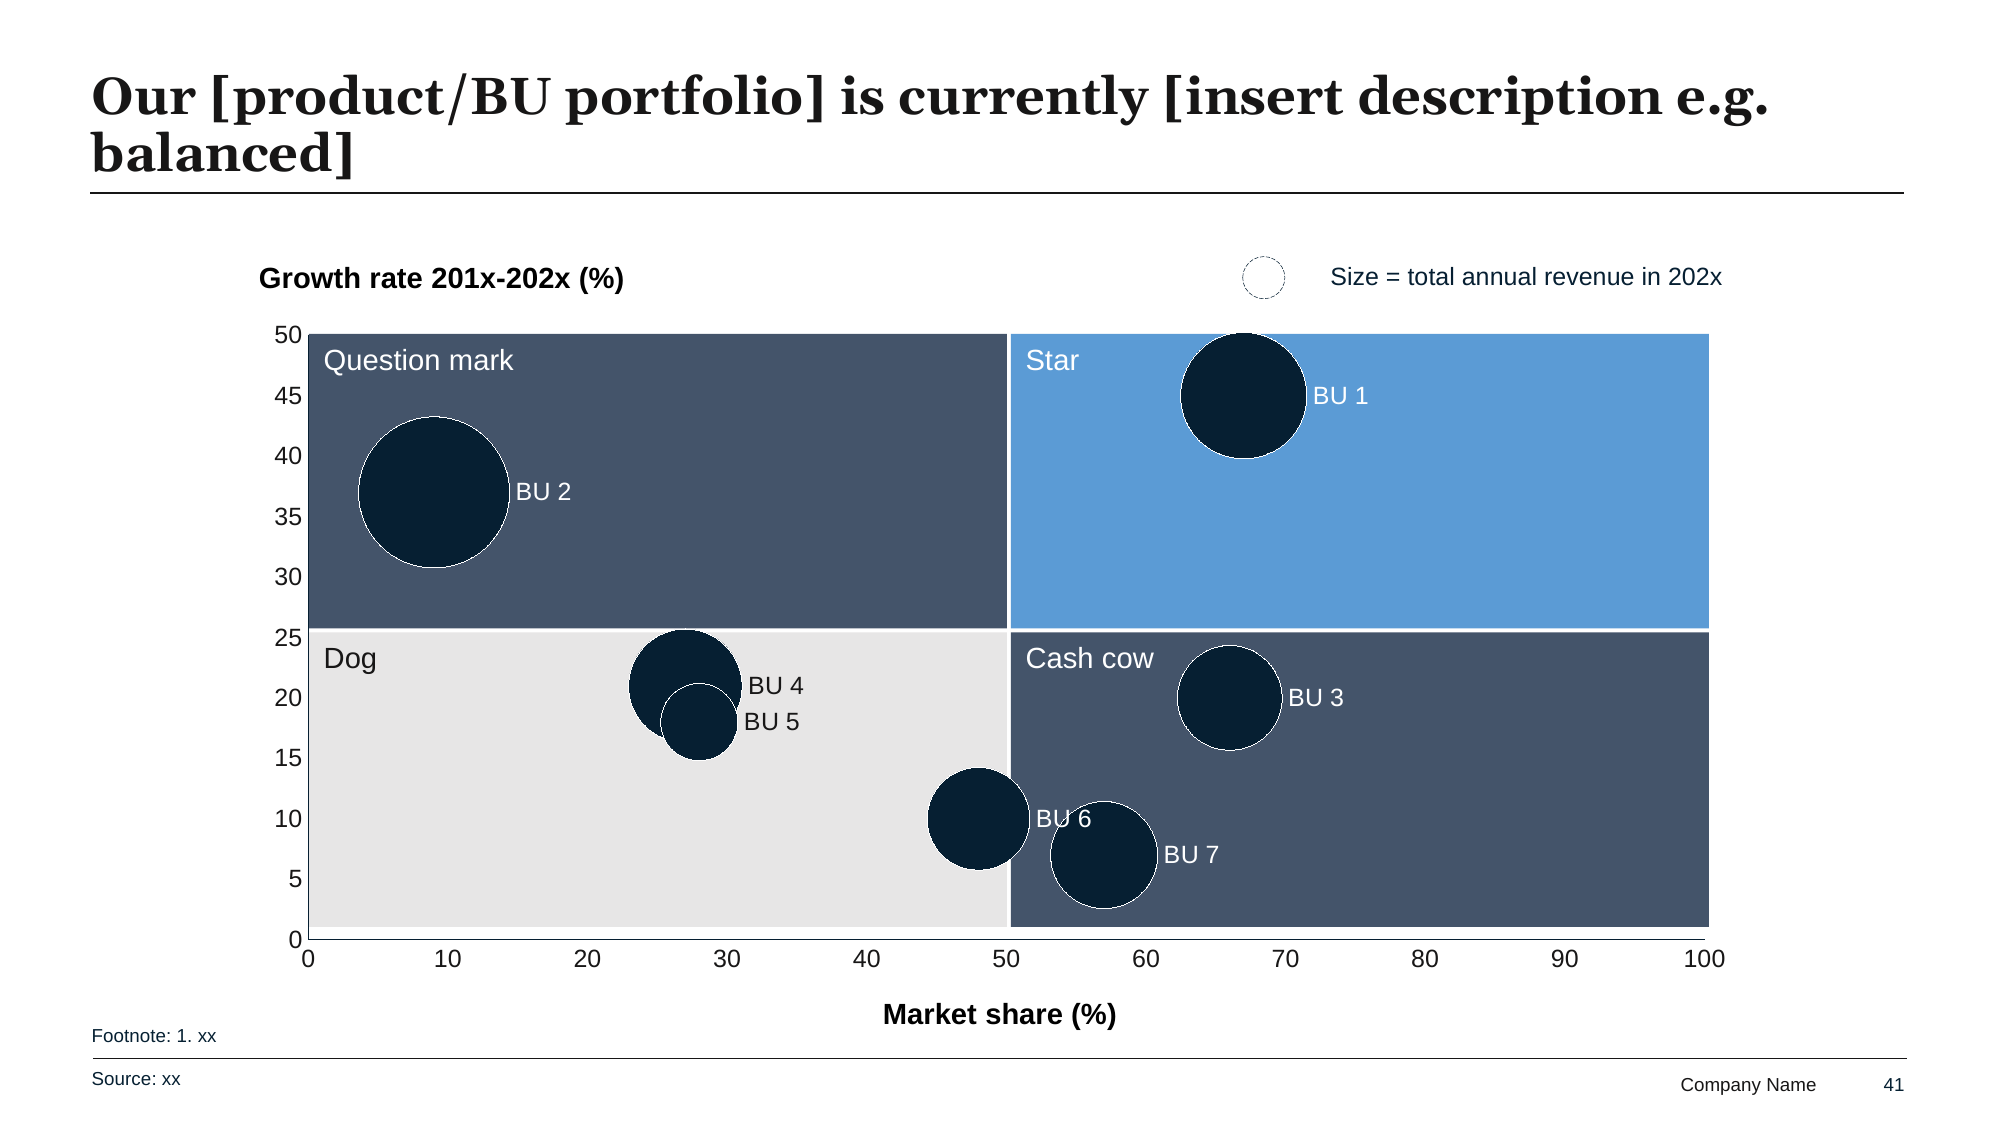

# Our [product/BU portfolio] is currently [insert description e.g. balanced]
Growth rate 201x-202x (%)

Size = total annual revenue in 202x

### Chart

| Category | Growth |
|---|---|
Question mark
Star
Dog
Cash cow
Market share (%)
Footnote: 1. xx
Source: xx
41